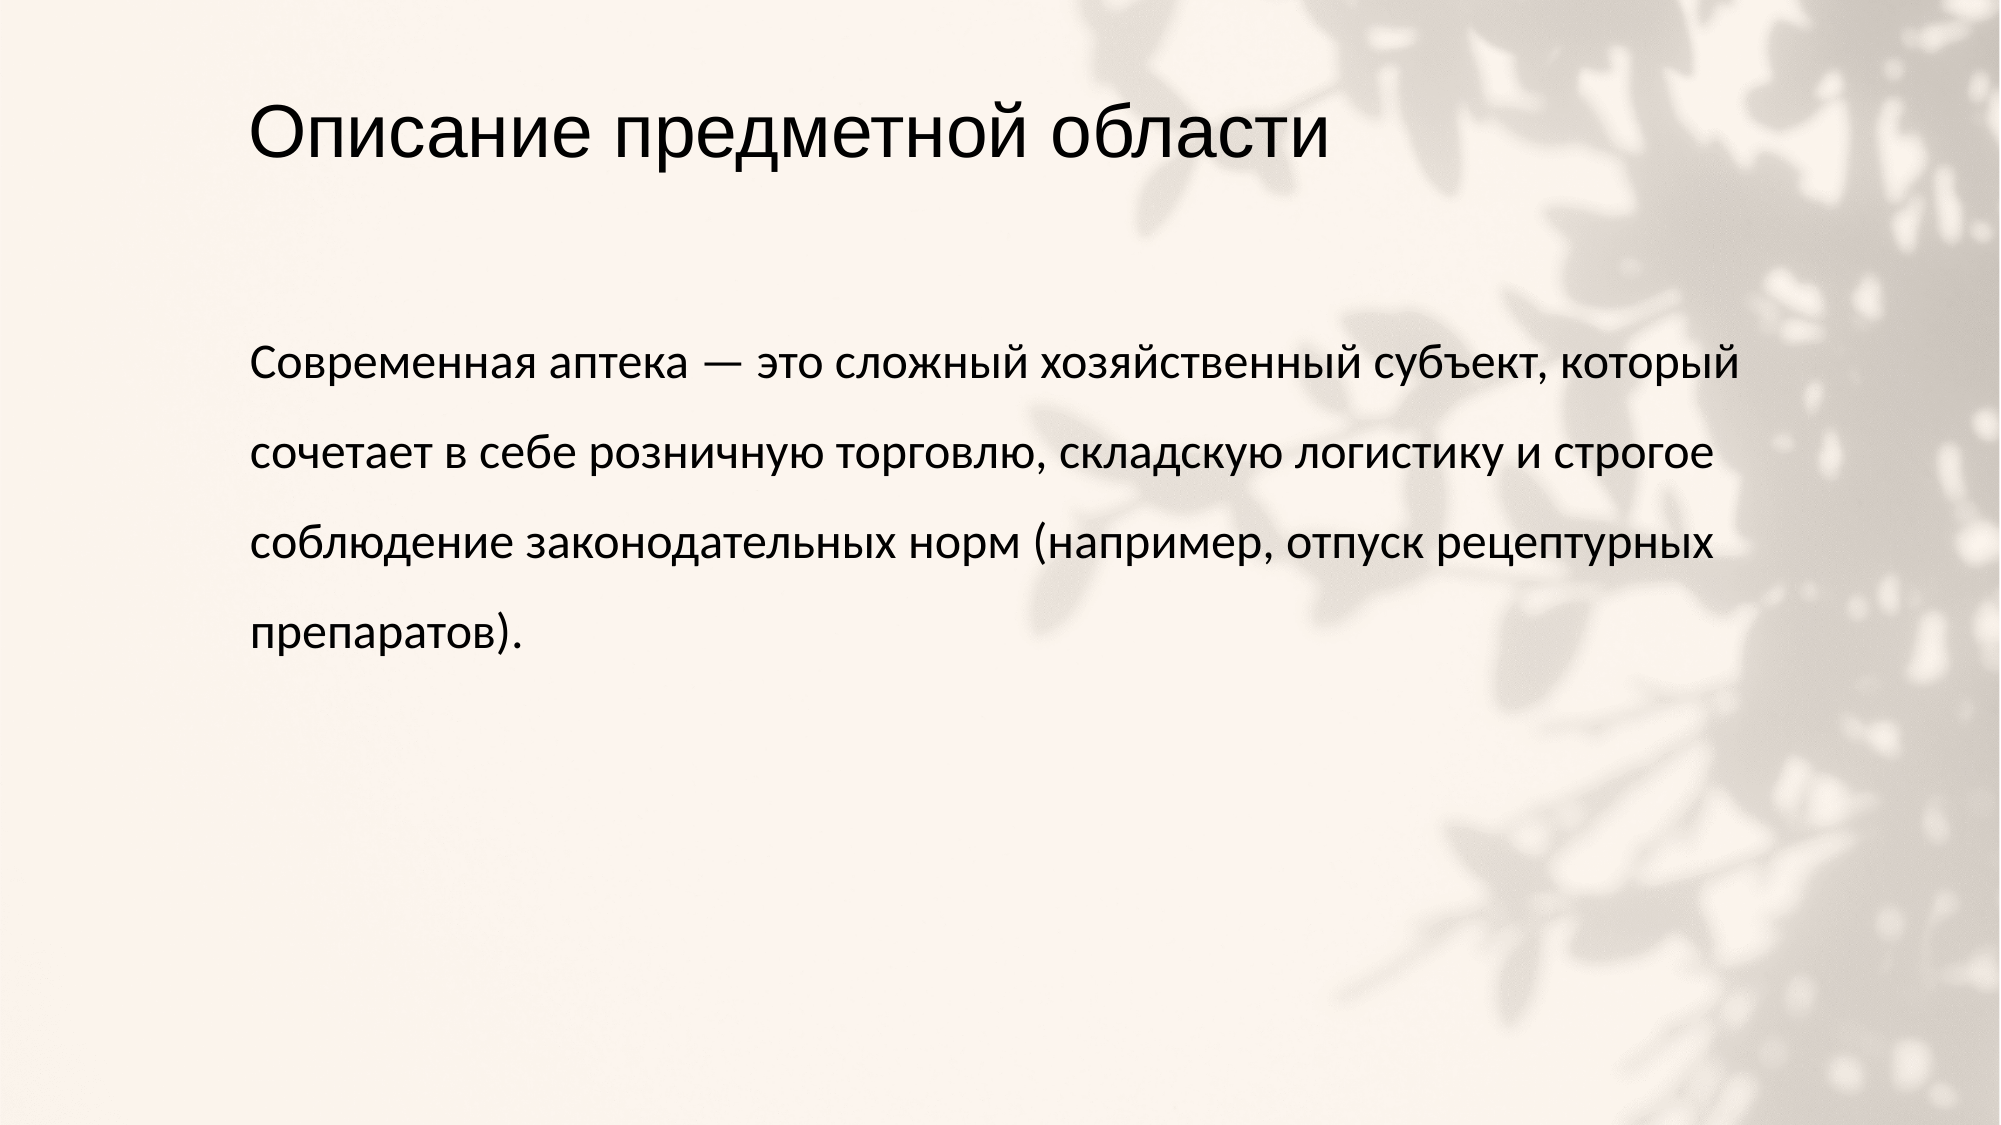

# Описание предметной области
Современная аптека — это сложный хозяйственный субъект, который сочетает в себе розничную торговлю, складскую логистику и строгое соблюдение законодательных норм (например, отпуск рецептурных препаратов).